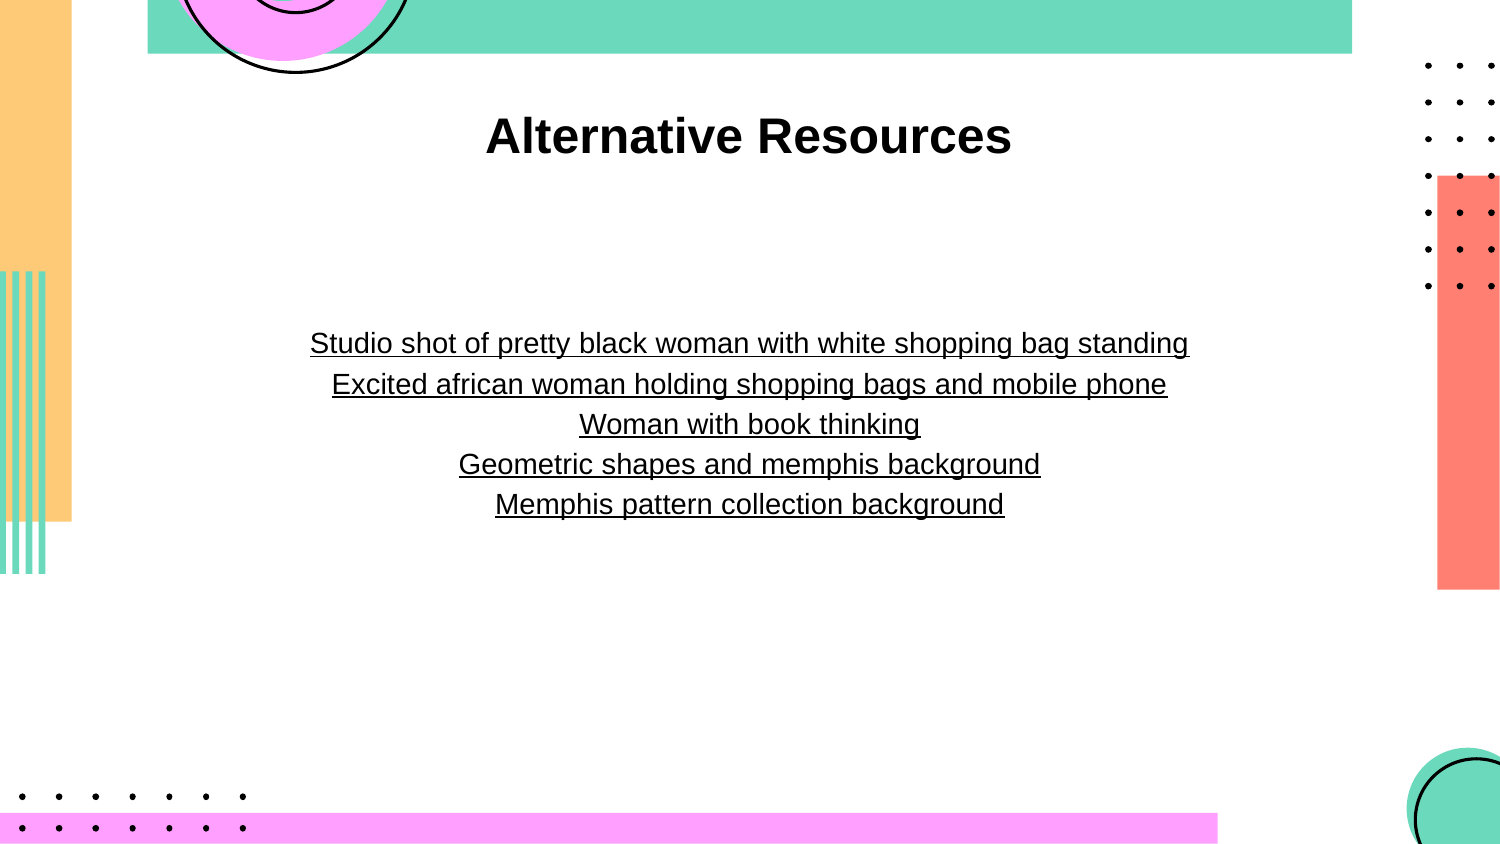

# Alternative Resources
Studio shot of pretty black woman with white shopping bag standing
Excited african woman holding shopping bags and mobile phone
Woman with book thinking
Geometric shapes and memphis background
Memphis pattern collection background